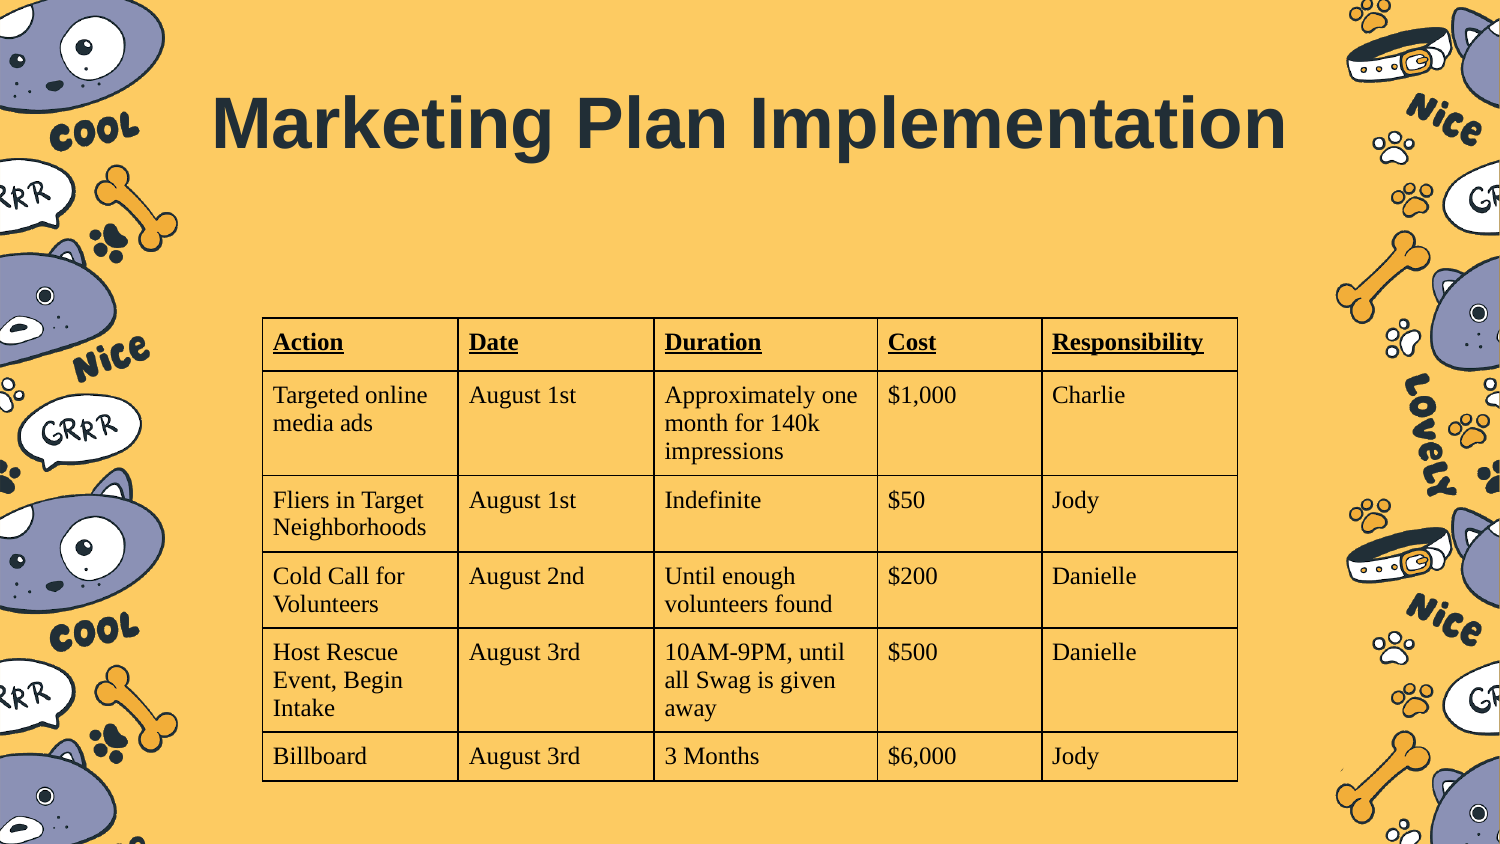

# Marketing Plan Implementation
| Action | Date | Duration | Cost | Responsibility |
| --- | --- | --- | --- | --- |
| Targeted online media ads | August 1st | Approximately one month for 140k impressions | $1,000 | Charlie |
| Fliers in Target Neighborhoods | August 1st | Indefinite | $50 | Jody |
| Cold Call for Volunteers | August 2nd | Until enough volunteers found | $200 | Danielle |
| Host Rescue Event, Begin Intake | August 3rd | 10AM-9PM, until all Swag is given away | $500 | Danielle |
| Billboard | August 3rd | 3 Months | $6,000 | Jody |